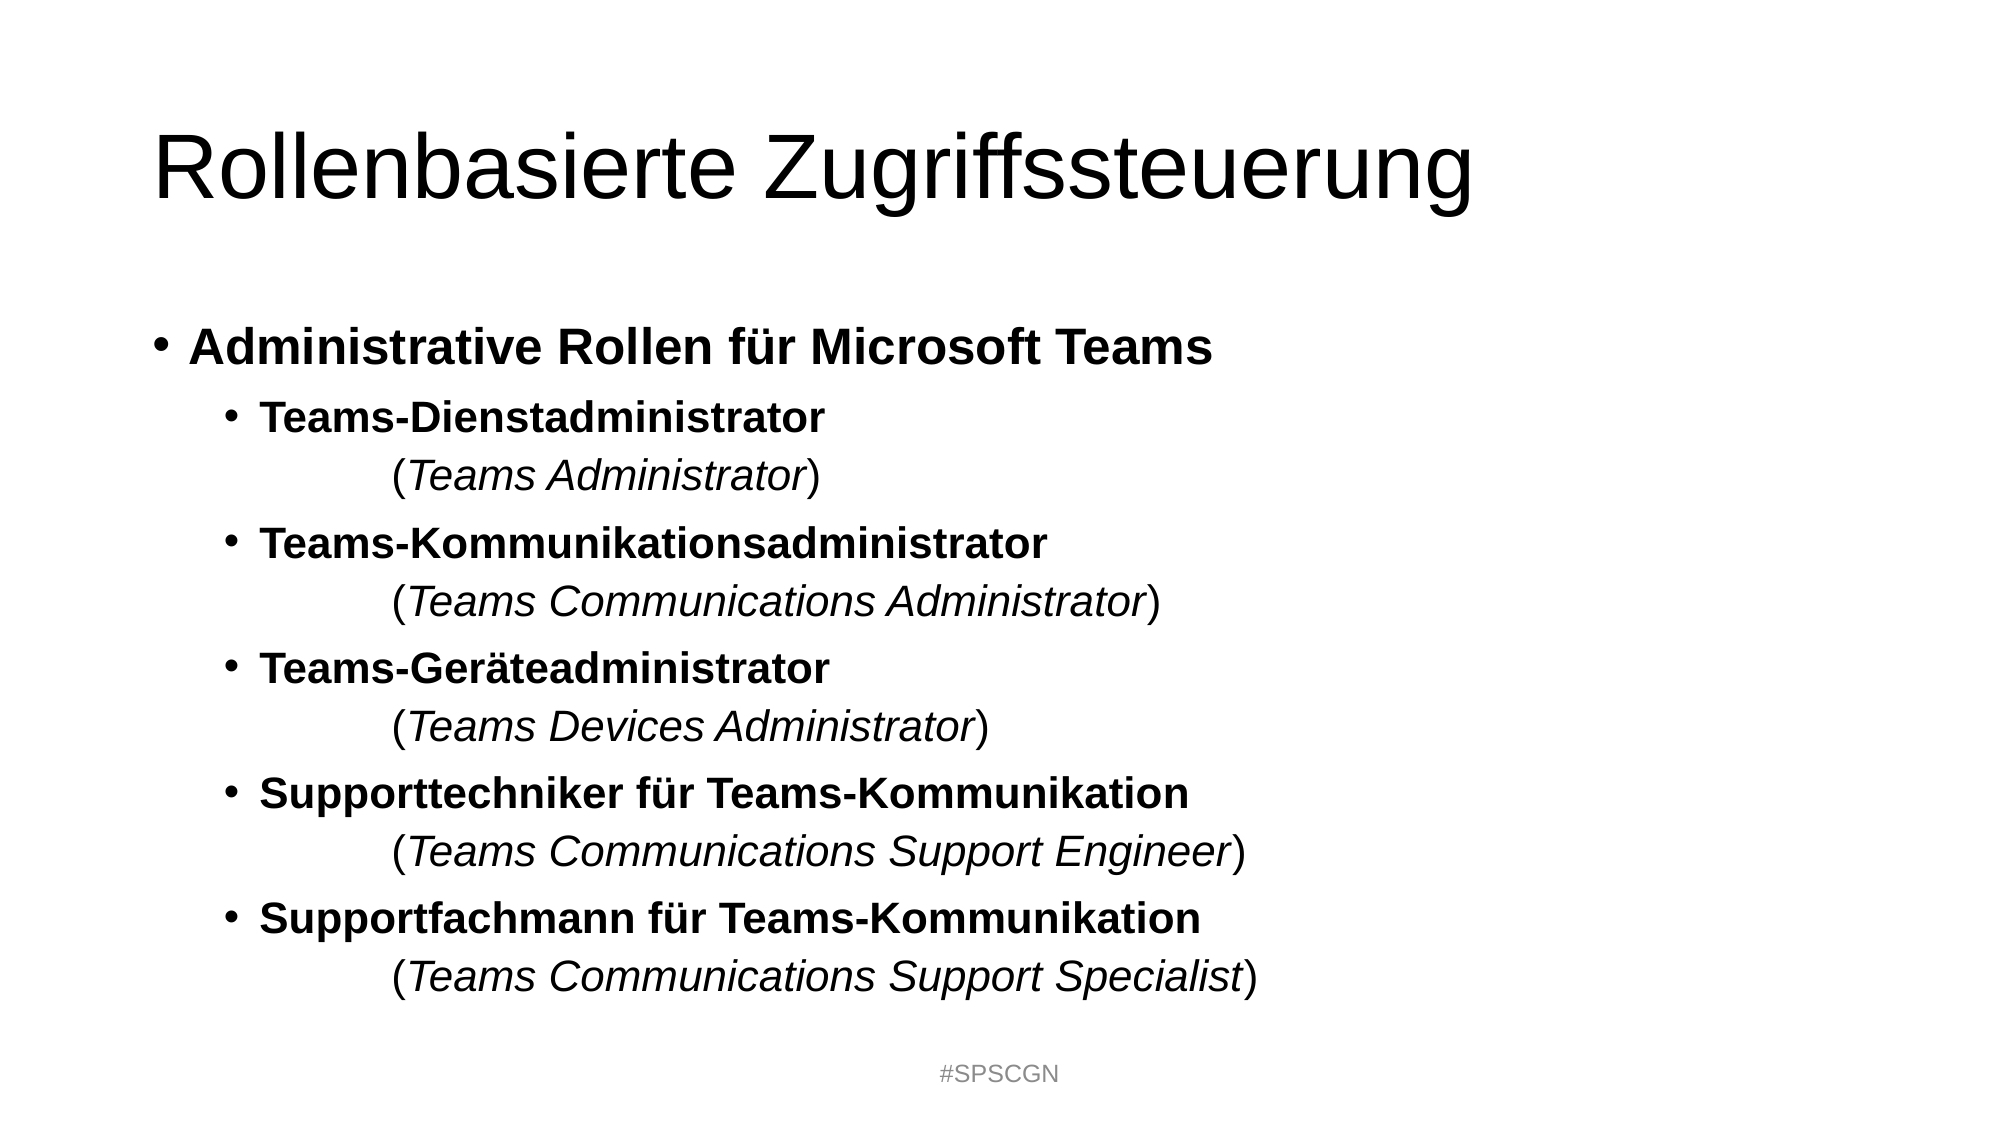

# Rollenbasierte Zugriffssteuerung
Administrative Rollen für Microsoft Teams
Teams-Dienstadministrator
	(Teams Administrator)
Teams-Kommunikationsadministrator
	(Teams Communications Administrator)
Teams-Geräteadministrator
	(Teams Devices Administrator)
Supporttechniker für Teams-Kommunikation
	(Teams Communications Support Engineer)
Supportfachmann für Teams-Kommunikation
	(Teams Communications Support Specialist)

#SPSCGN